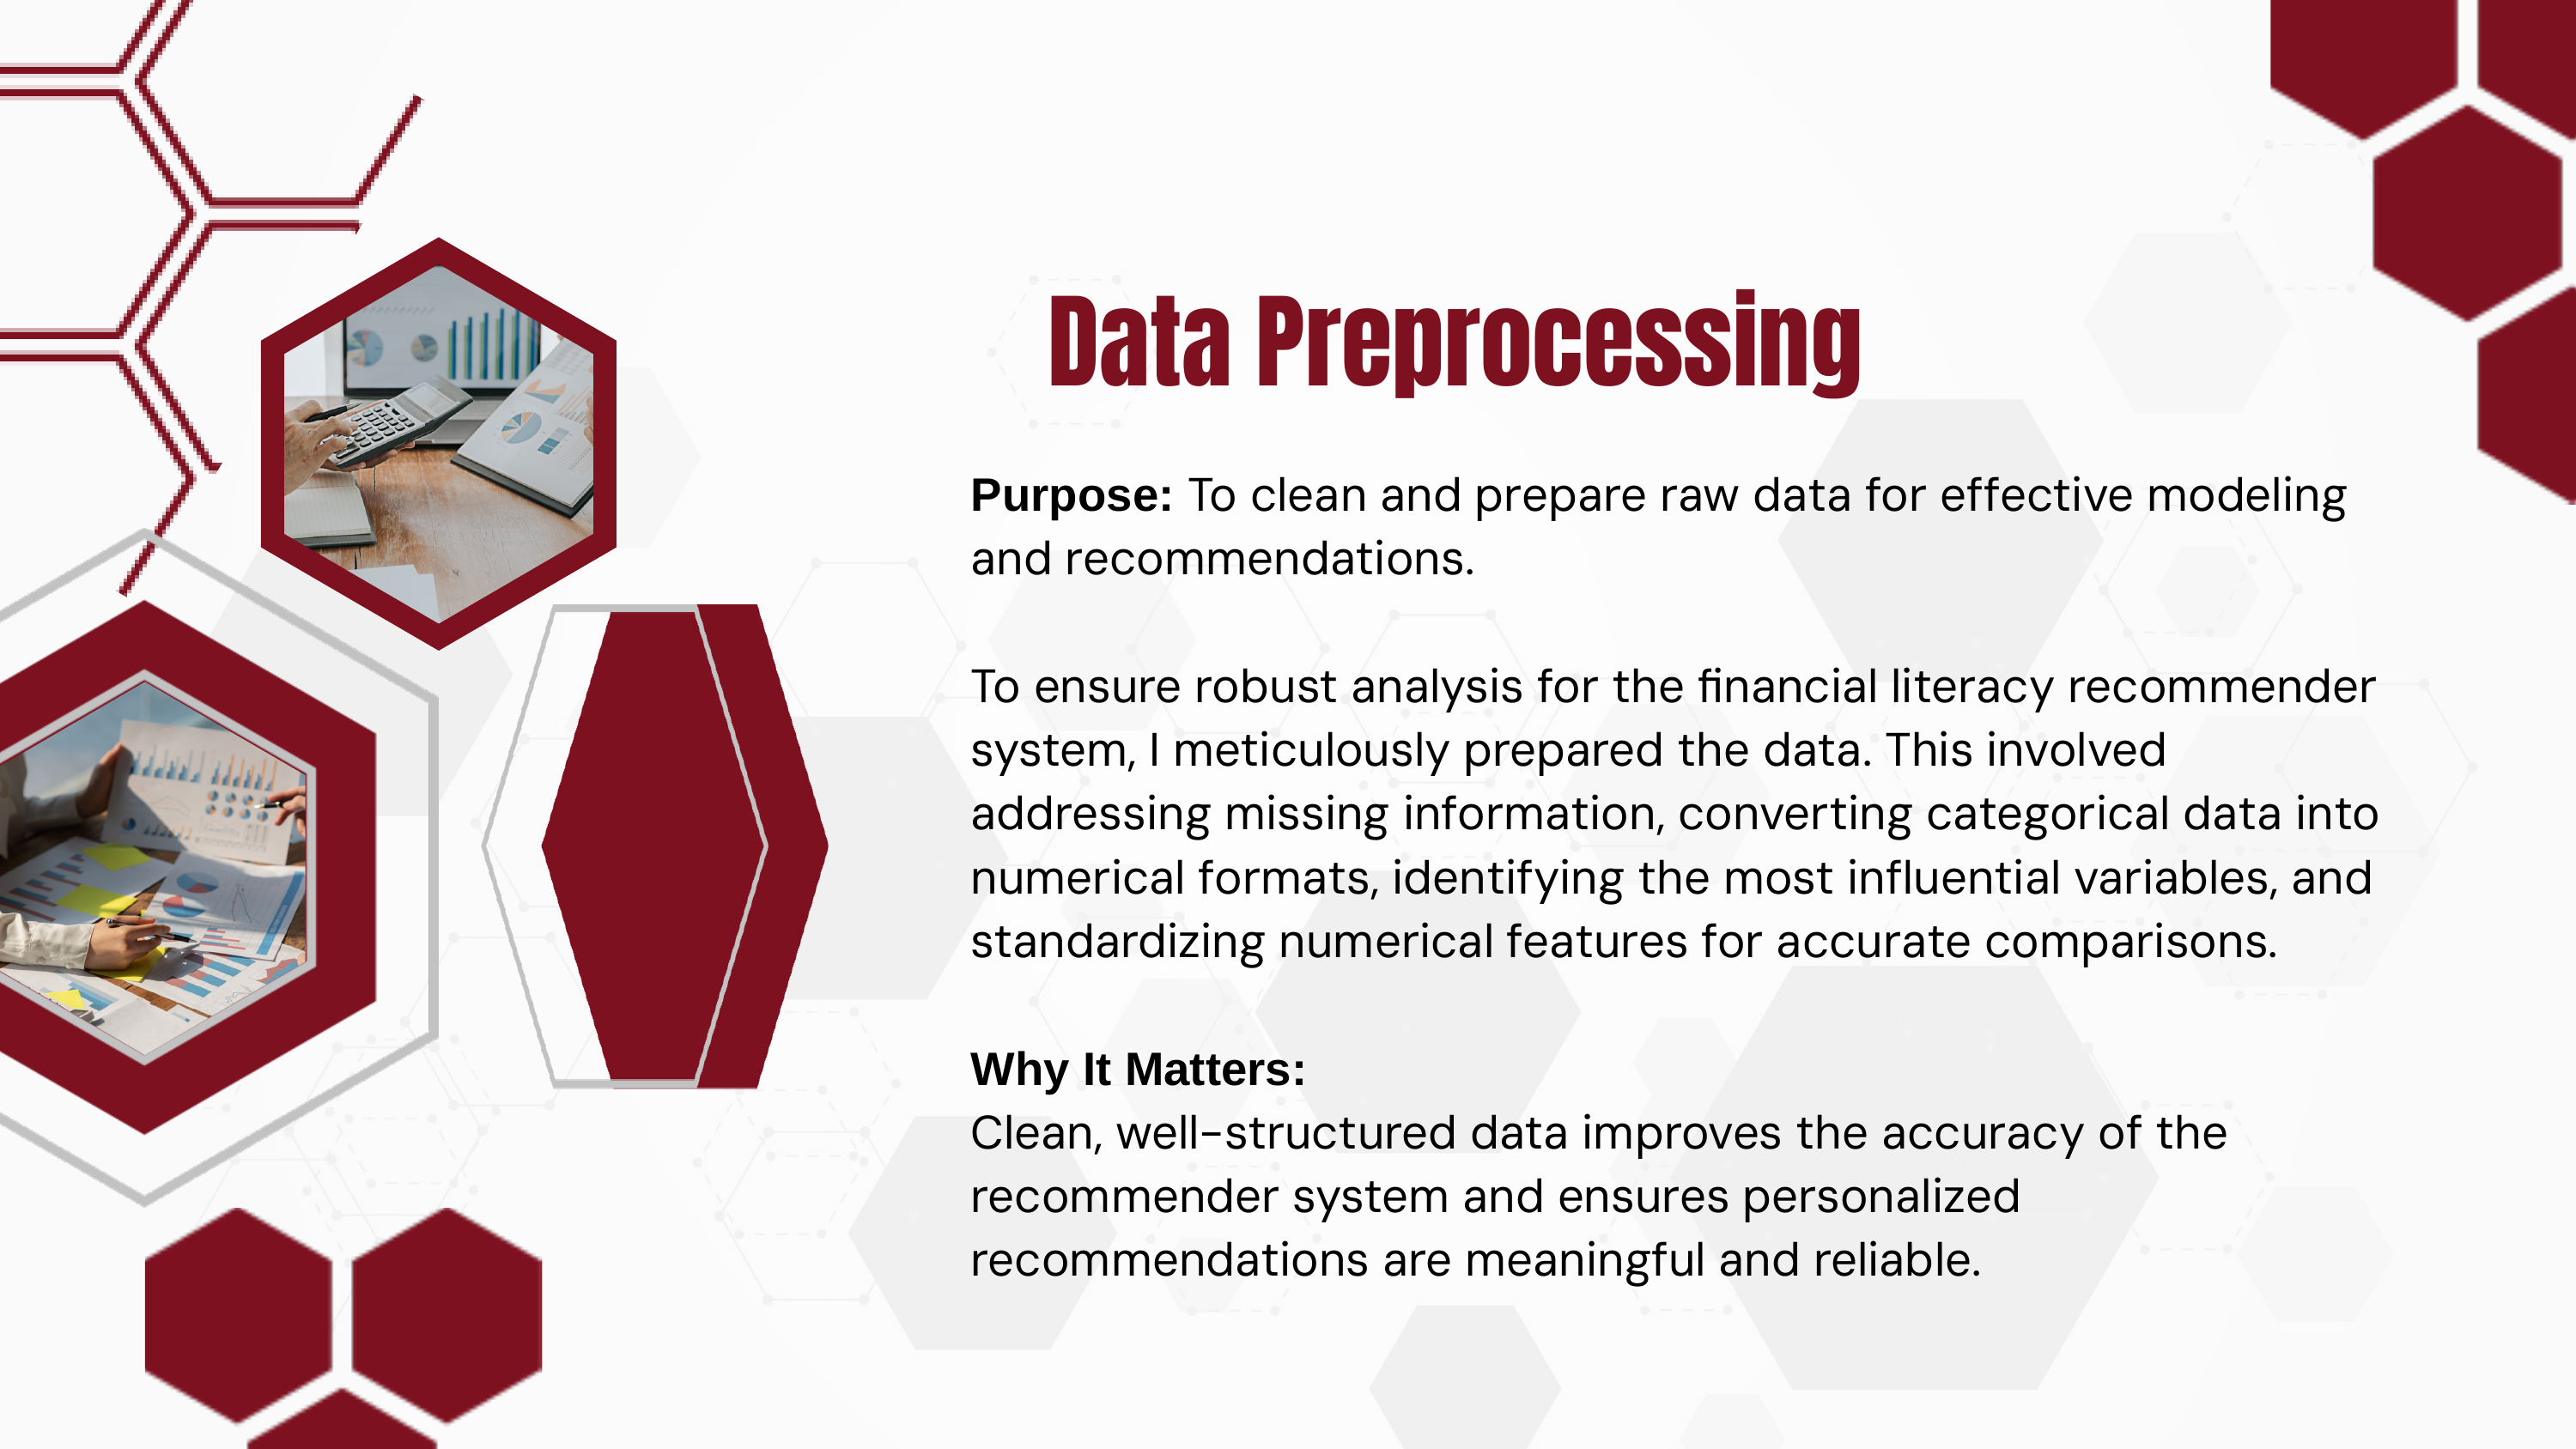

Data Preprocessing
Purpose: To clean and prepare raw data for effective modeling and recommendations.

To ensure robust analysis for the financial literacy recommender system, I meticulously prepared the data. This involved addressing missing information, converting categorical data into numerical formats, identifying the most influential variables, and standardizing numerical features for accurate comparisons.

Why It Matters:
Clean, well-structured data improves the accuracy of the recommender system and ensures personalized recommendations are meaningful and reliable.